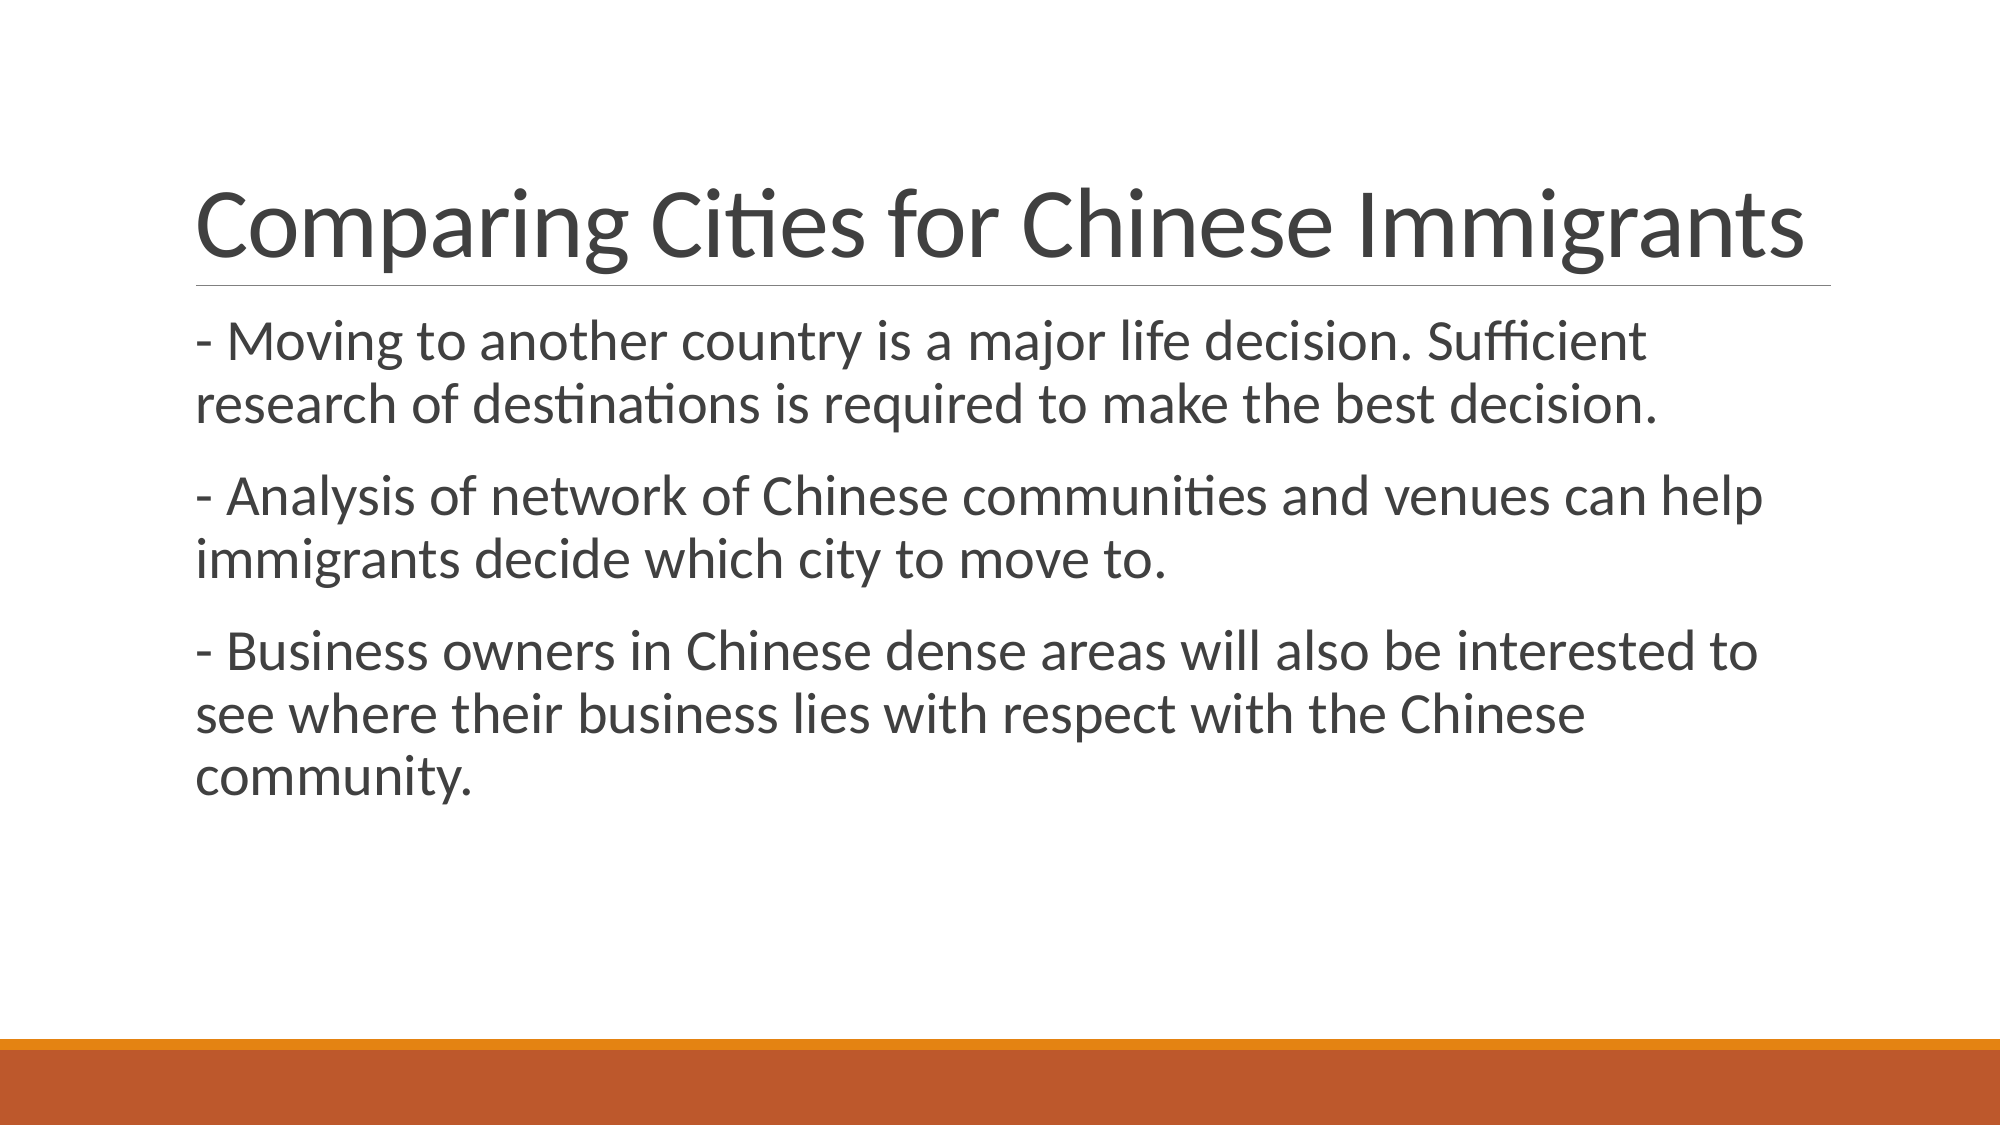

# Comparing Cities for Chinese Immigrants
- Moving to another country is a major life decision. Sufficient research of destinations is required to make the best decision.
- Analysis of network of Chinese communities and venues can help immigrants decide which city to move to.
- Business owners in Chinese dense areas will also be interested to see where their business lies with respect with the Chinese community.